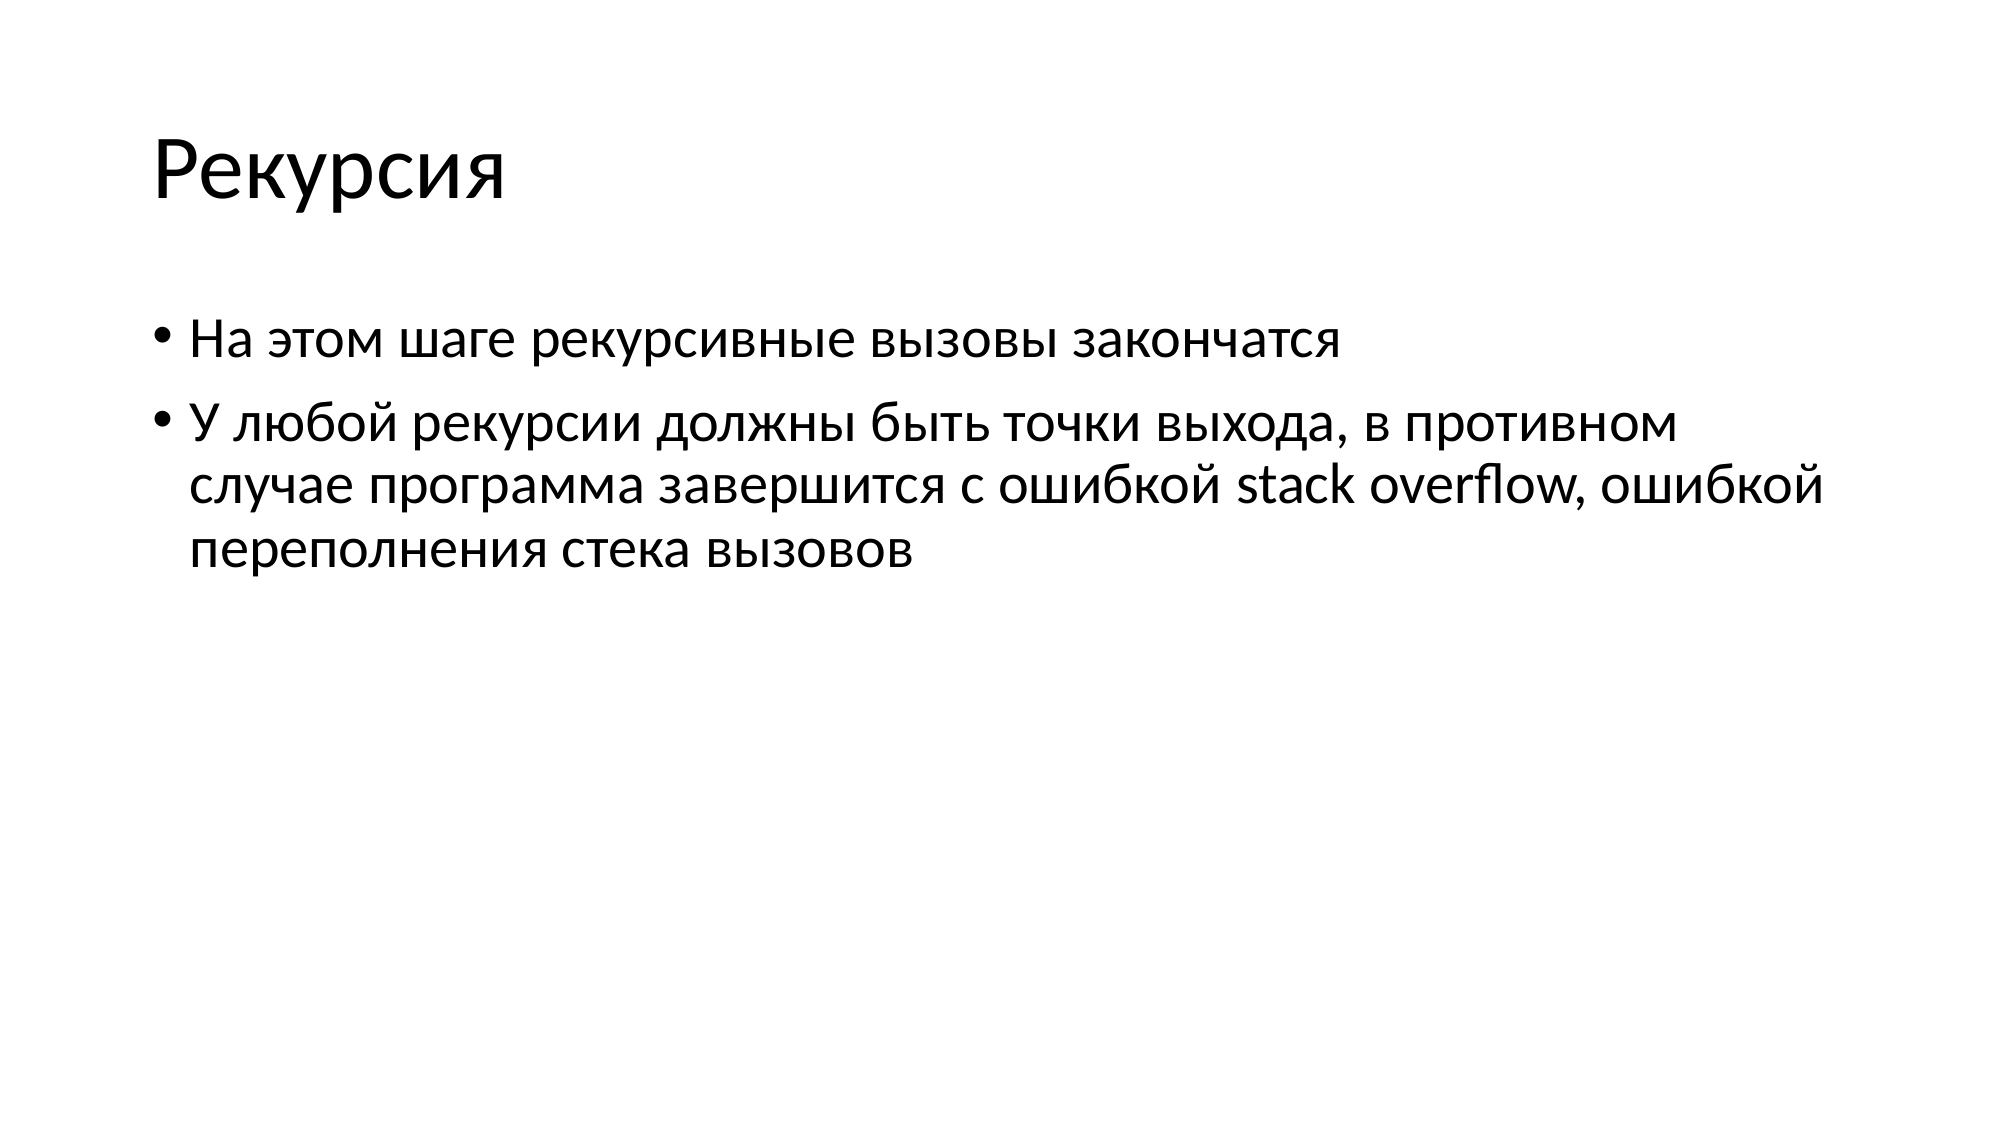

# Рекурсия
На этом шаге рекурсивные вызовы закончатся
У любой рекурсии должны быть точки выхода, в противном случае программа завершится с ошибкой stack overflow, ошибкой переполнения стека вызовов